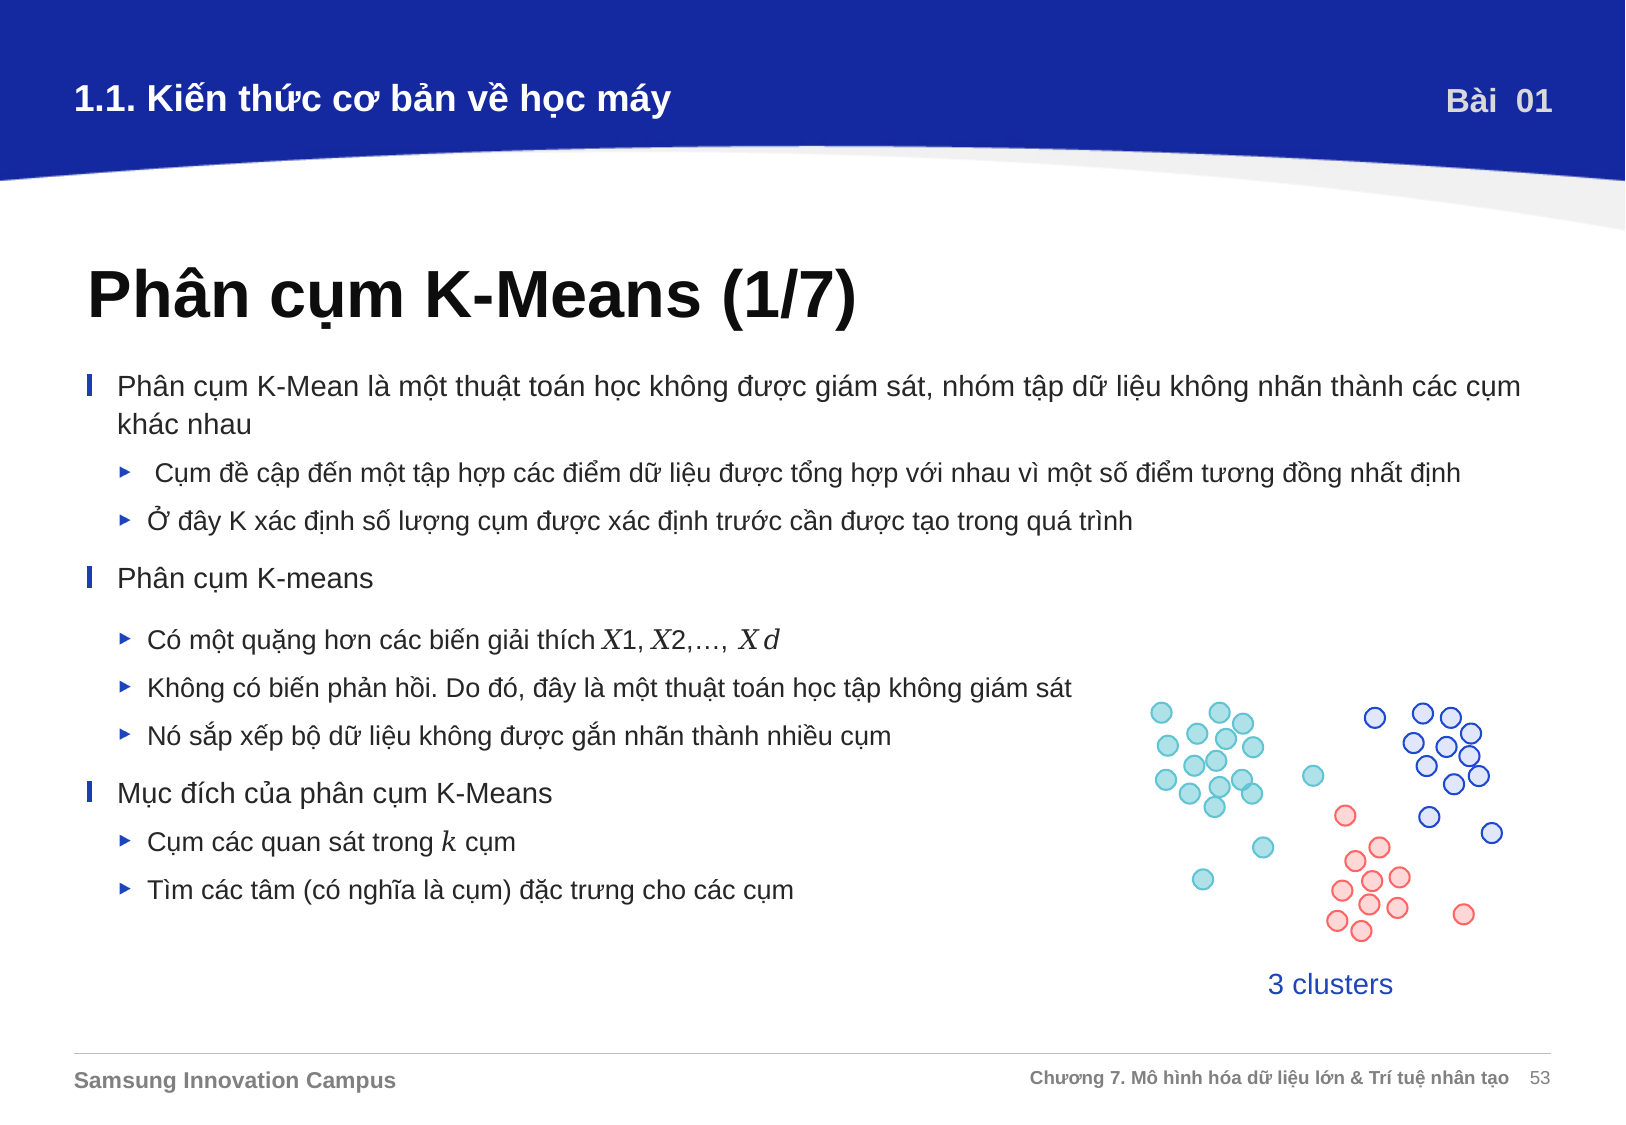

1.1. Kiến thức cơ bản về học máy
Bài  01
Phân cụm K-Means (1/7)
Phân cụm K-Mean là một thuật toán học không được giám sát, nhóm tập dữ liệu không nhãn thành các cụm khác nhau
 Cụm đề cập đến một tập hợp các điểm dữ liệu được tổng hợp với nhau vì một số điểm tương đồng nhất định
Ở đây K xác định số lượng cụm được xác định trước cần được tạo trong quá trình
Phân cụm K-means
Có một quặng hơn các biến giải thích 𝑋1, 𝑋2,…, 𝑋𝑑
Không có biến phản hồi. Do đó, đây là một thuật toán học tập không giám sát
Nó sắp xếp bộ dữ liệu không được gắn nhãn thành nhiều cụm
Mục đích của phân cụm K-Means
Cụm các quan sát trong 𝑘 cụm
Tìm các tâm (có nghĩa là cụm) đặc trưng cho các cụm

3 clusters